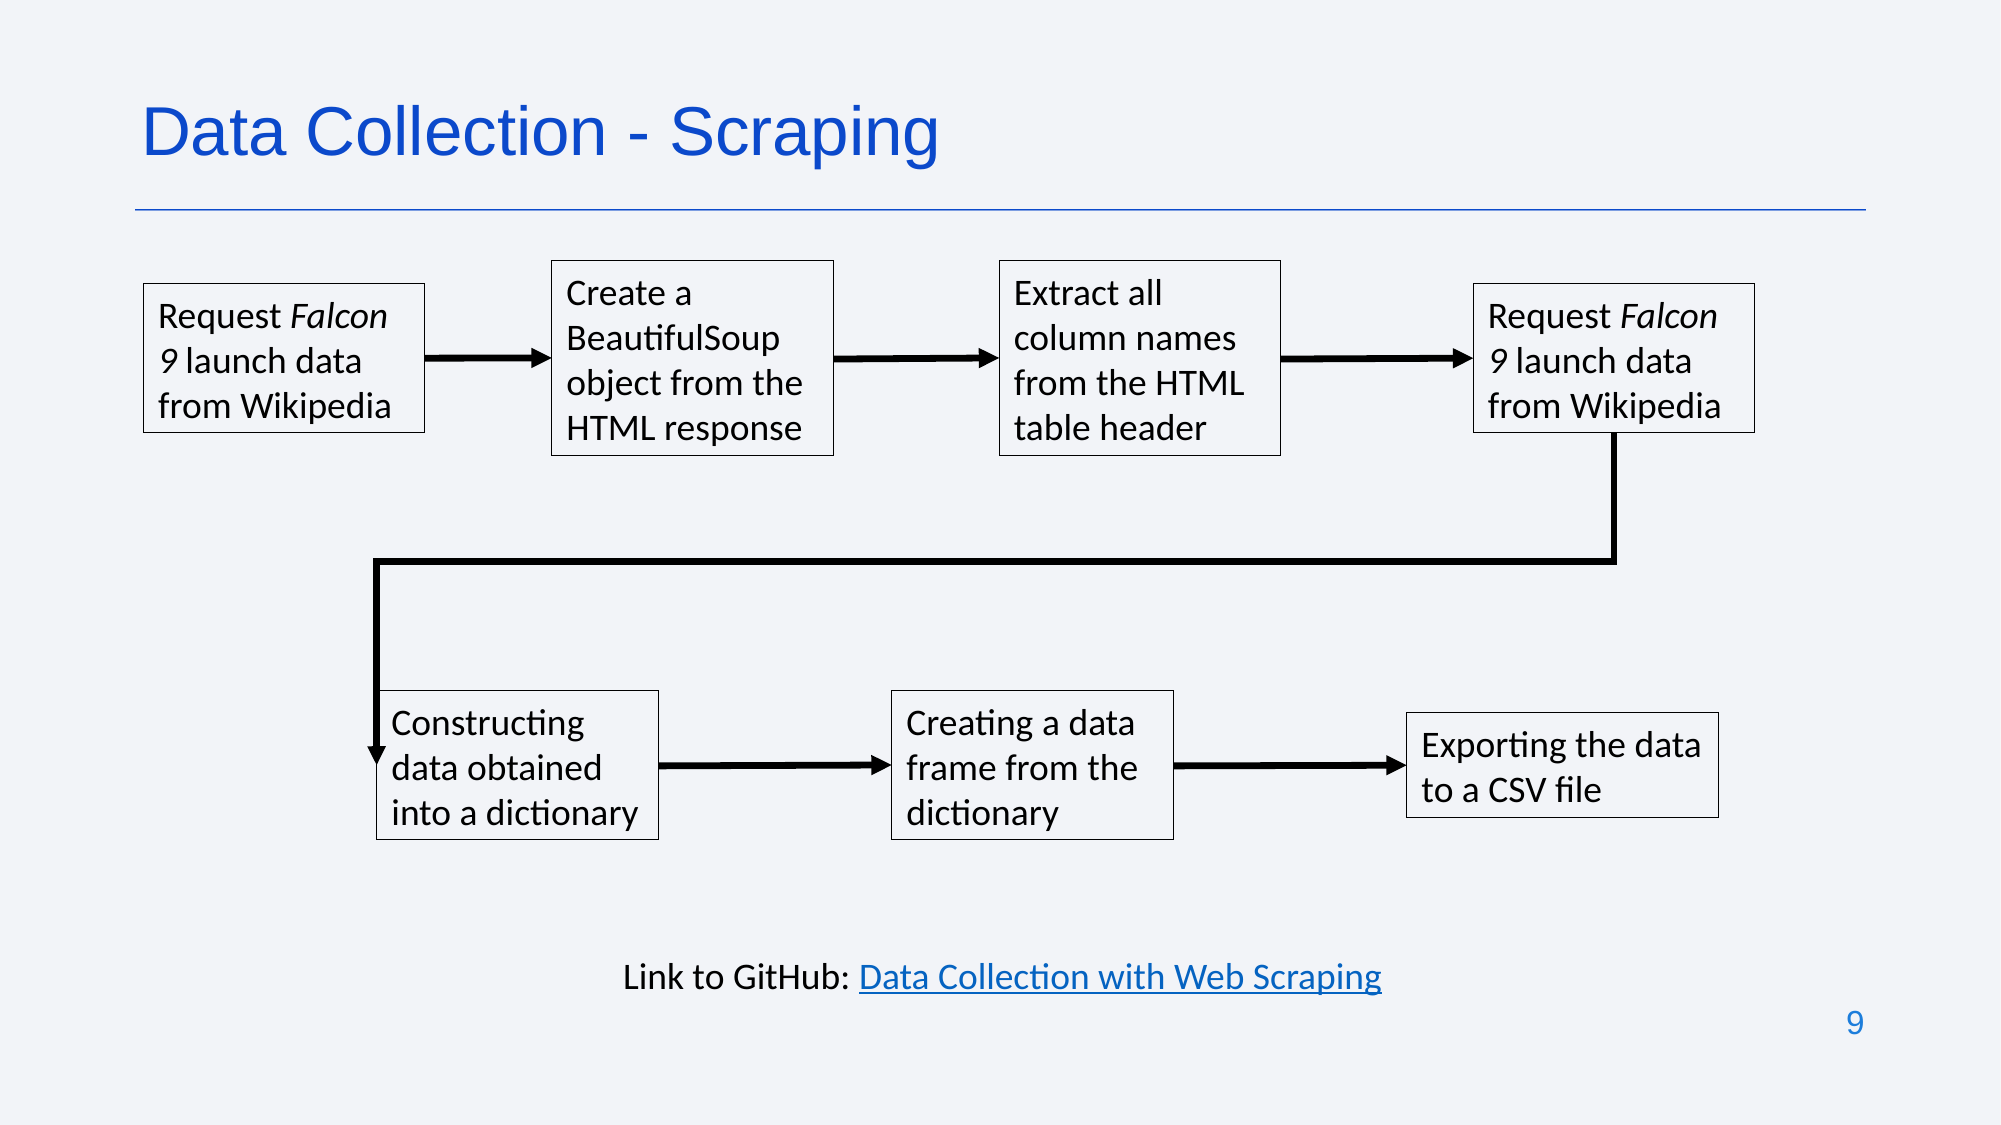

Data Collection - Scraping
Extract all column names from the HTML table header
Create a BeautifulSoup object from the HTML response
Request Falcon 9 launch data from Wikipedia
Request Falcon 9 launch data from Wikipedia
Constructing data obtained into a dictionary
Creating a data frame from the dictionary
Exporting the data to a CSV file
Link to GitHub: Data Collection with Web Scraping
9